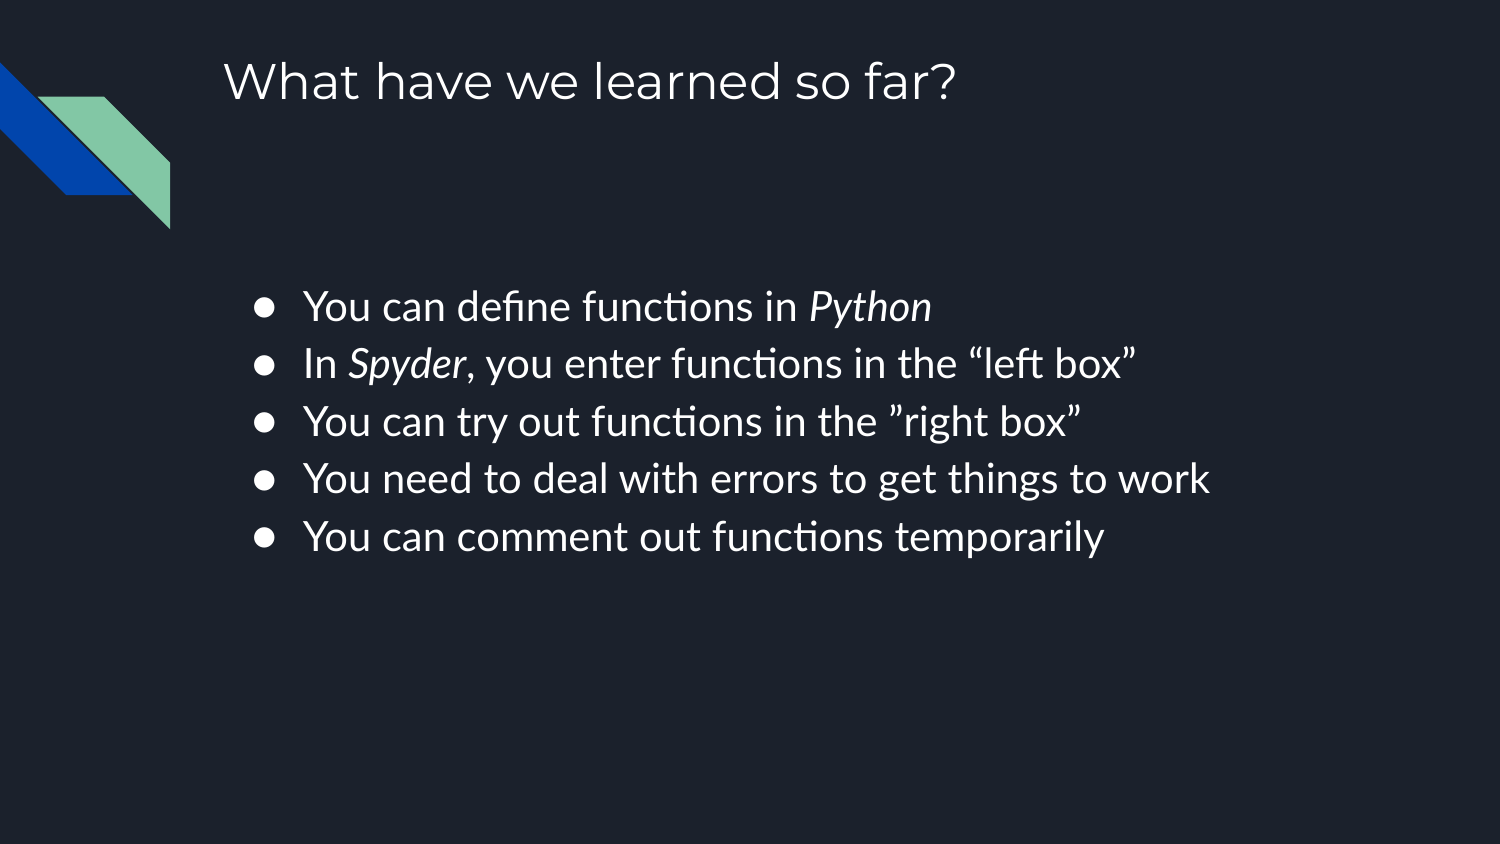

# What have we learned so far?
You can define functions in Python
In Spyder, you enter functions in the “left box”
You can try out functions in the ”right box”
You need to deal with errors to get things to work
You can comment out functions temporarily